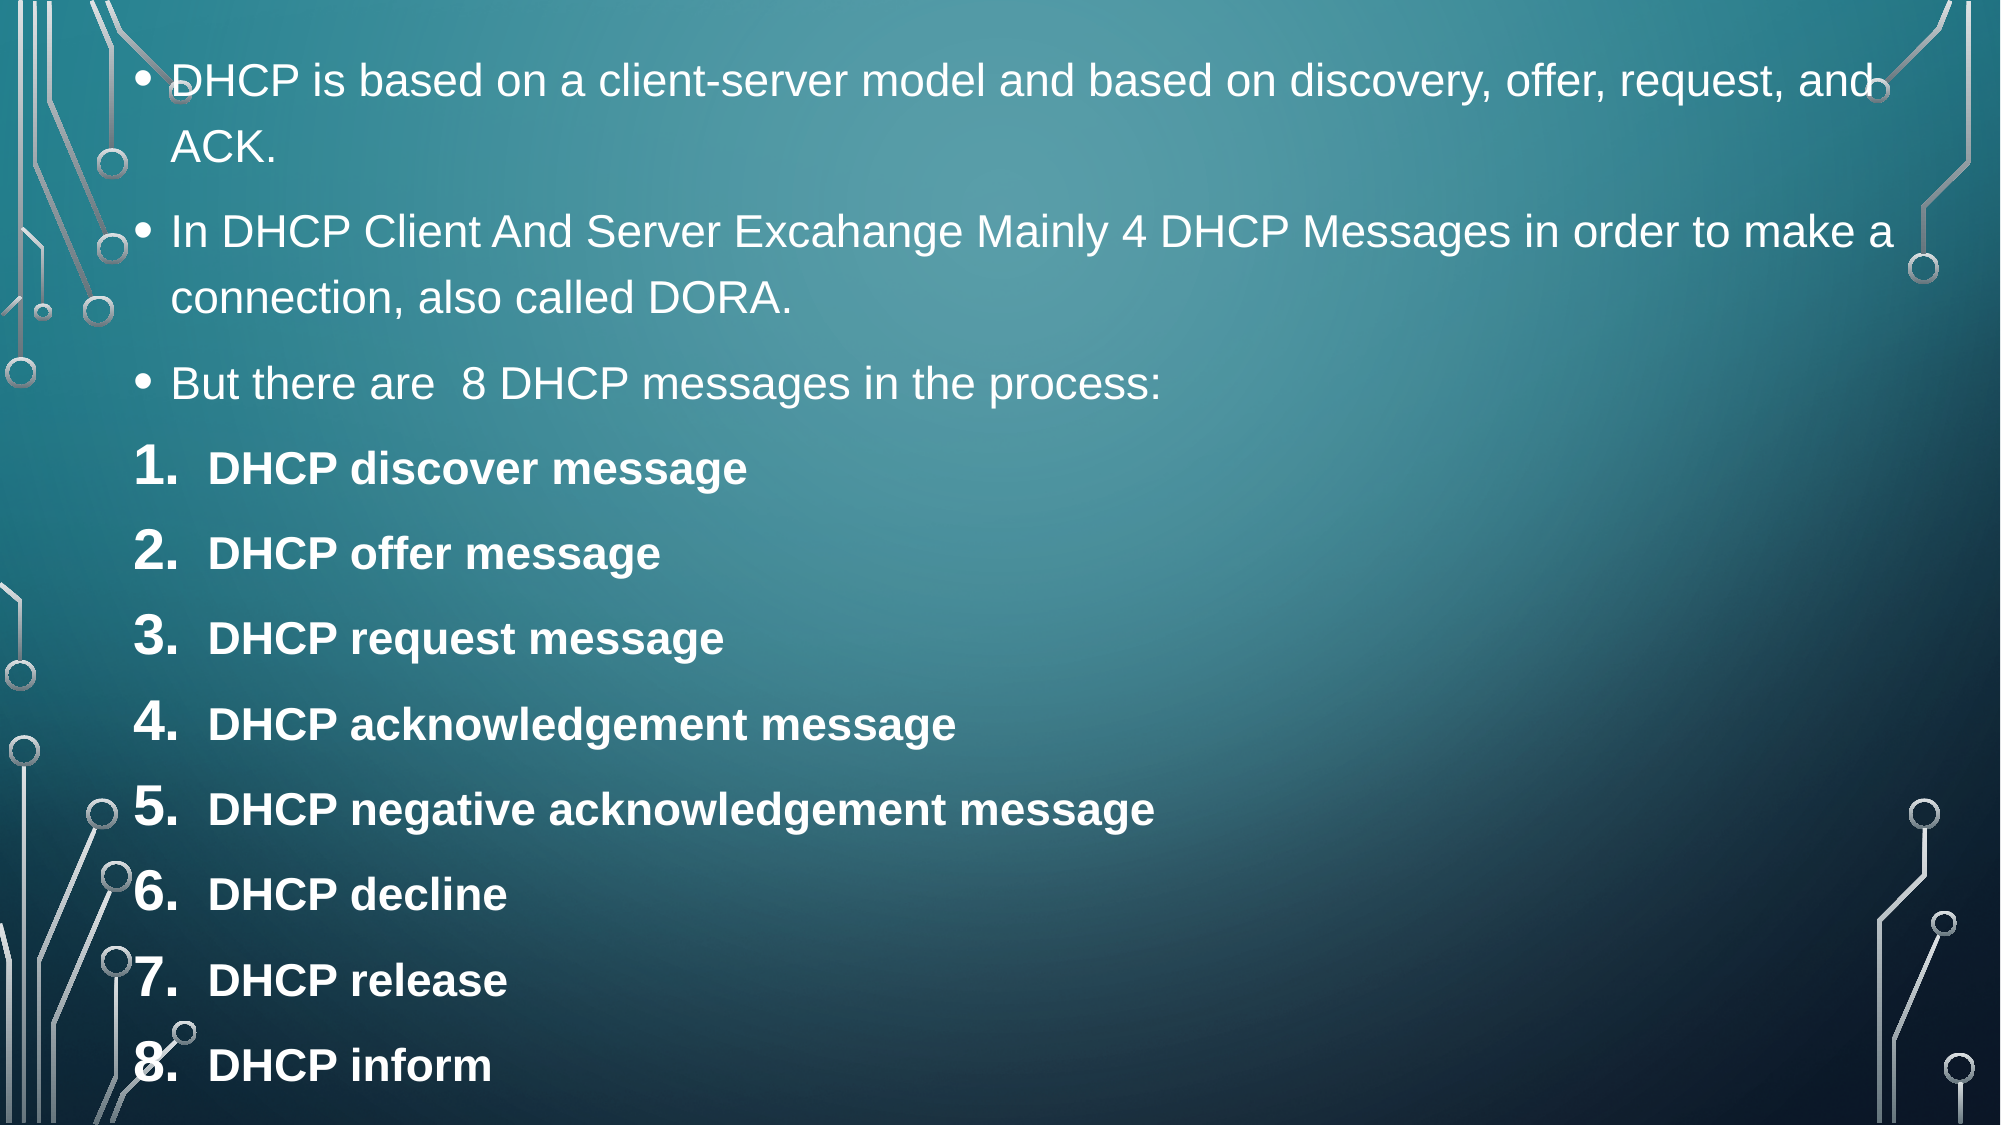

DHCP is based on a client-server model and based on discovery, offer, request, and ACK.
In DHCP Client And Server Excahange Mainly 4 DHCP Messages in order to make a connection, also called DORA.
But there are  8 DHCP messages in the process:
DHCP discover message
DHCP offer message
DHCP request message
DHCP acknowledgement message
DHCP negative acknowledgement message
DHCP decline
DHCP release
DHCP inform